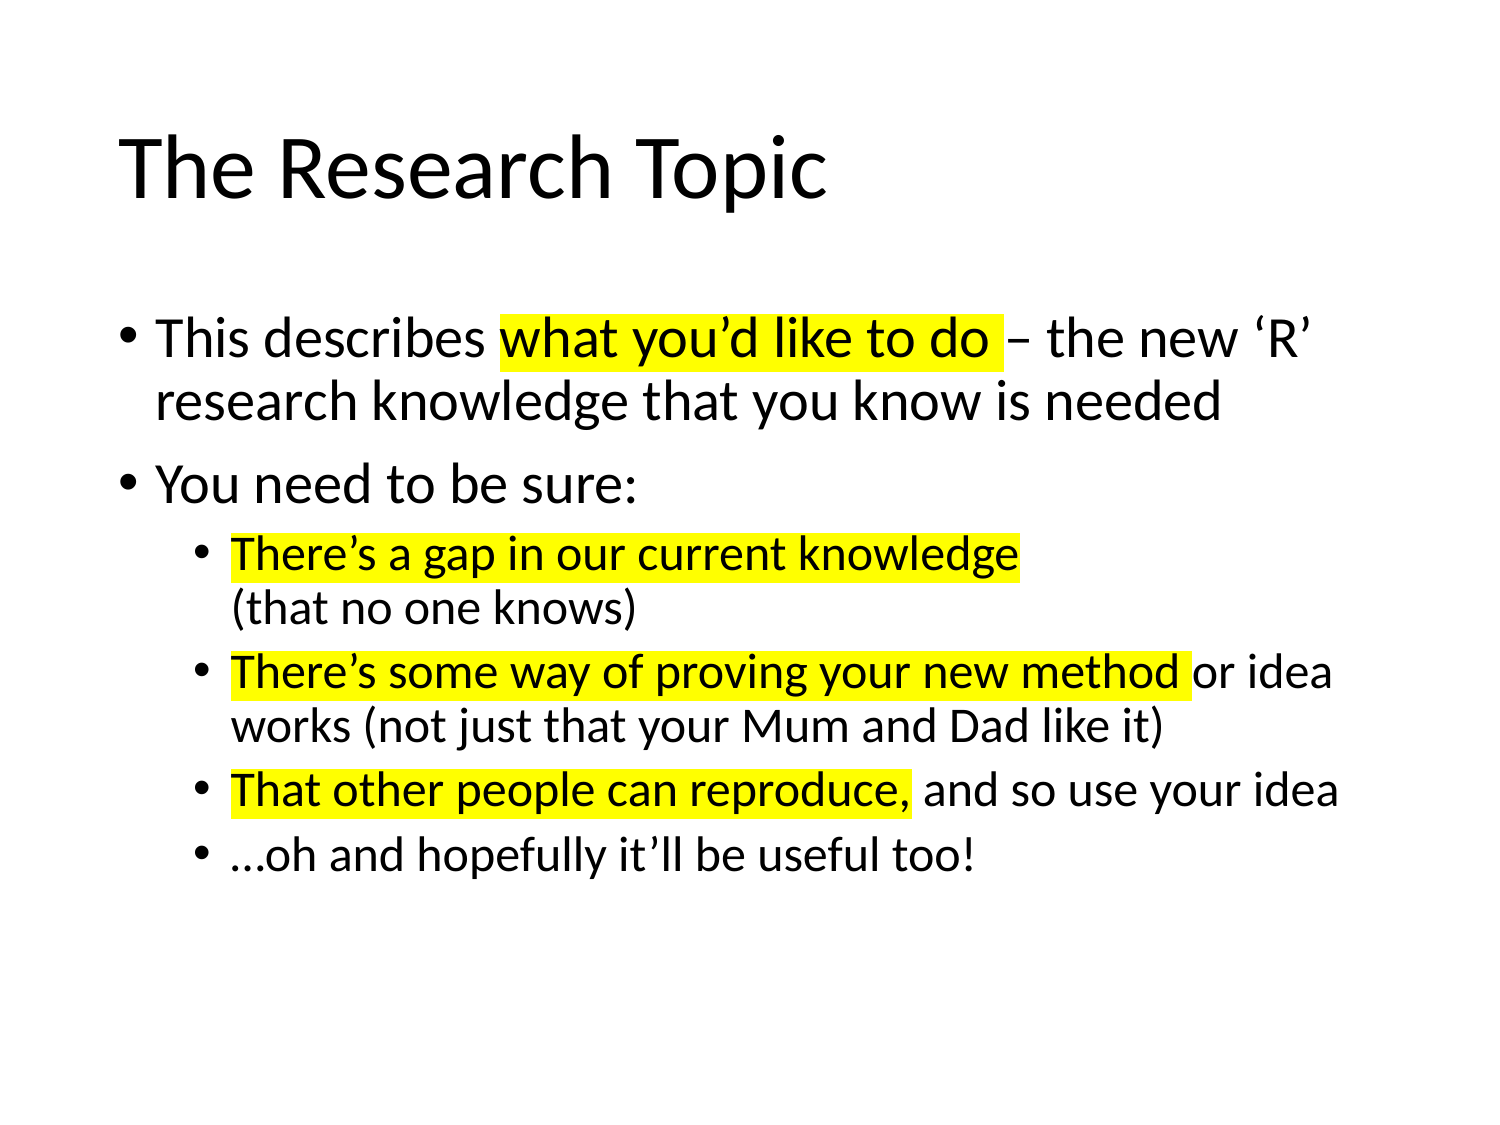

# The Research Topic
This describes what you’d like to do – the new ‘R’ research knowledge that you know is needed
You need to be sure:
There’s a gap in our current knowledge
(that no one knows)
There’s some way of proving your new method or idea works (not just that your Mum and Dad like it)
That other people can reproduce, and so use your idea
…oh and hopefully it’ll be useful too!